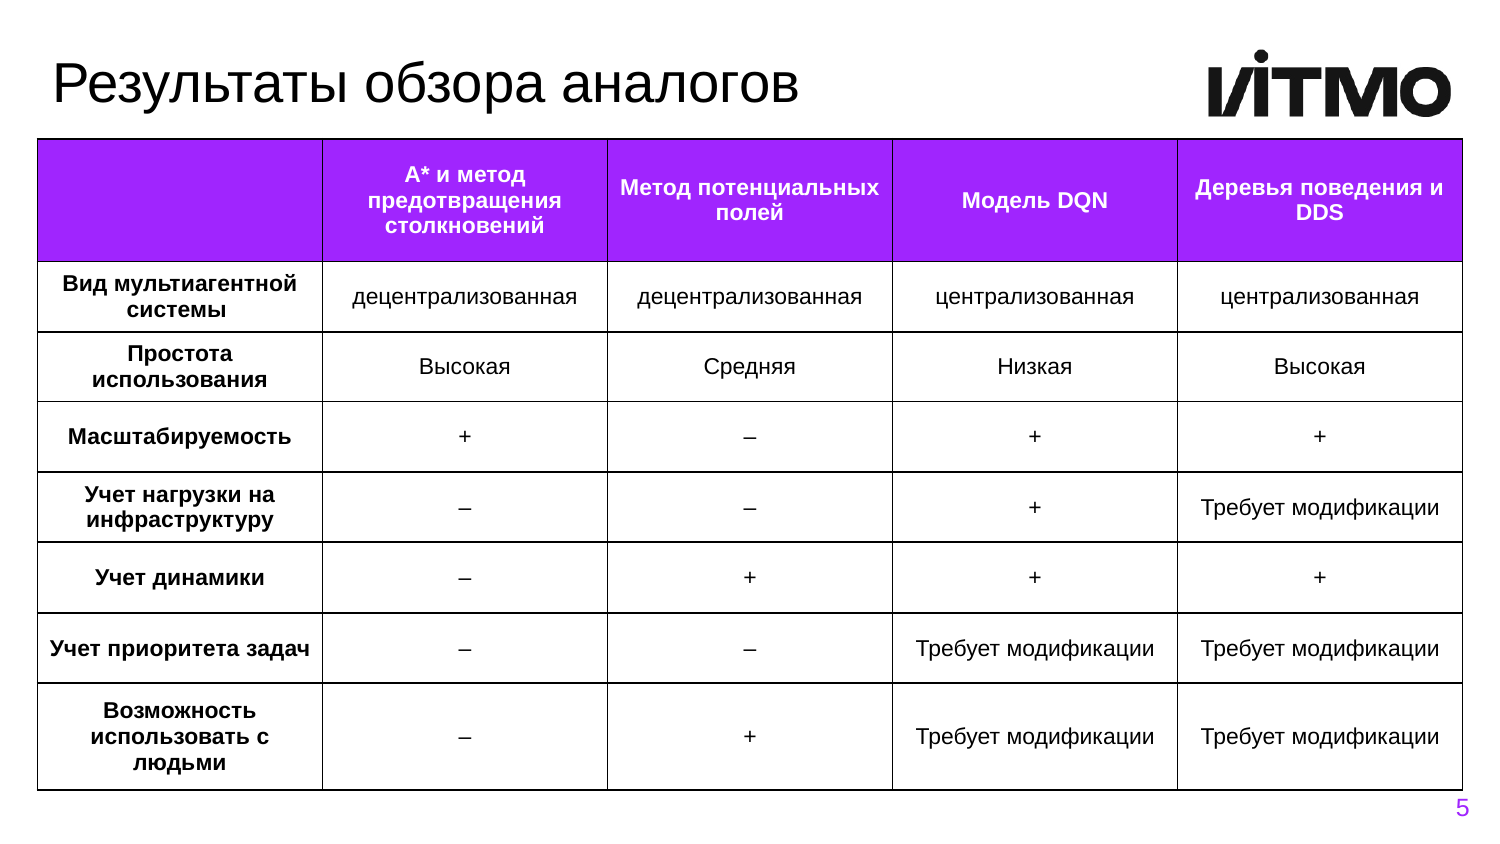

Результаты обзора аналогов
|  | A\* и метод предотвращения столкновений | Метод потенциальных полей | Модель DQN | Деревья поведения и DDS |
| --- | --- | --- | --- | --- |
| Вид мультиагентной системы | децентрализованная | децентрализованная | централизованная | централизованная |
| Простота использования | Высокая | Средняя | Низкая | Высокая |
| Масштабируемость | + | – | + | + |
| Учет нагрузки на инфраструктуру | – | – | + | Требует модификации |
| Учет динамики | – | + | + | + |
| Учет приоритета задач | – | – | Требует модификации | Требует модификации |
| Возможность использовать с людьми | – | + | Требует модификации | Требует модификации |
5